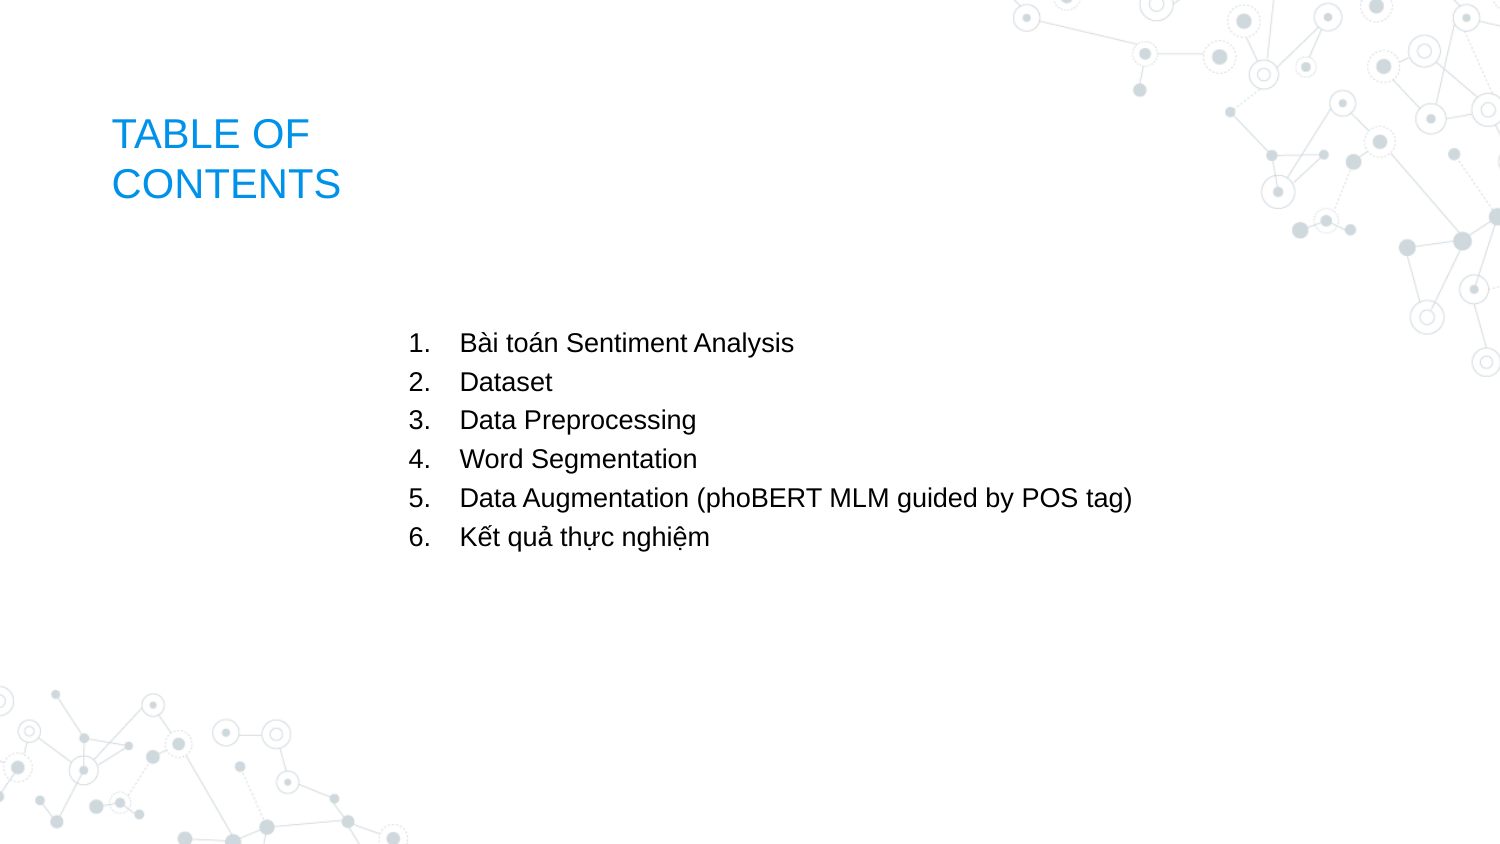

TABLE OF CONTENTS
Bài toán Sentiment Analysis
Dataset
Data Preprocessing
Word Segmentation
Data Augmentation (phoBERT MLM guided by POS tag)
Kết quả thực nghiệm